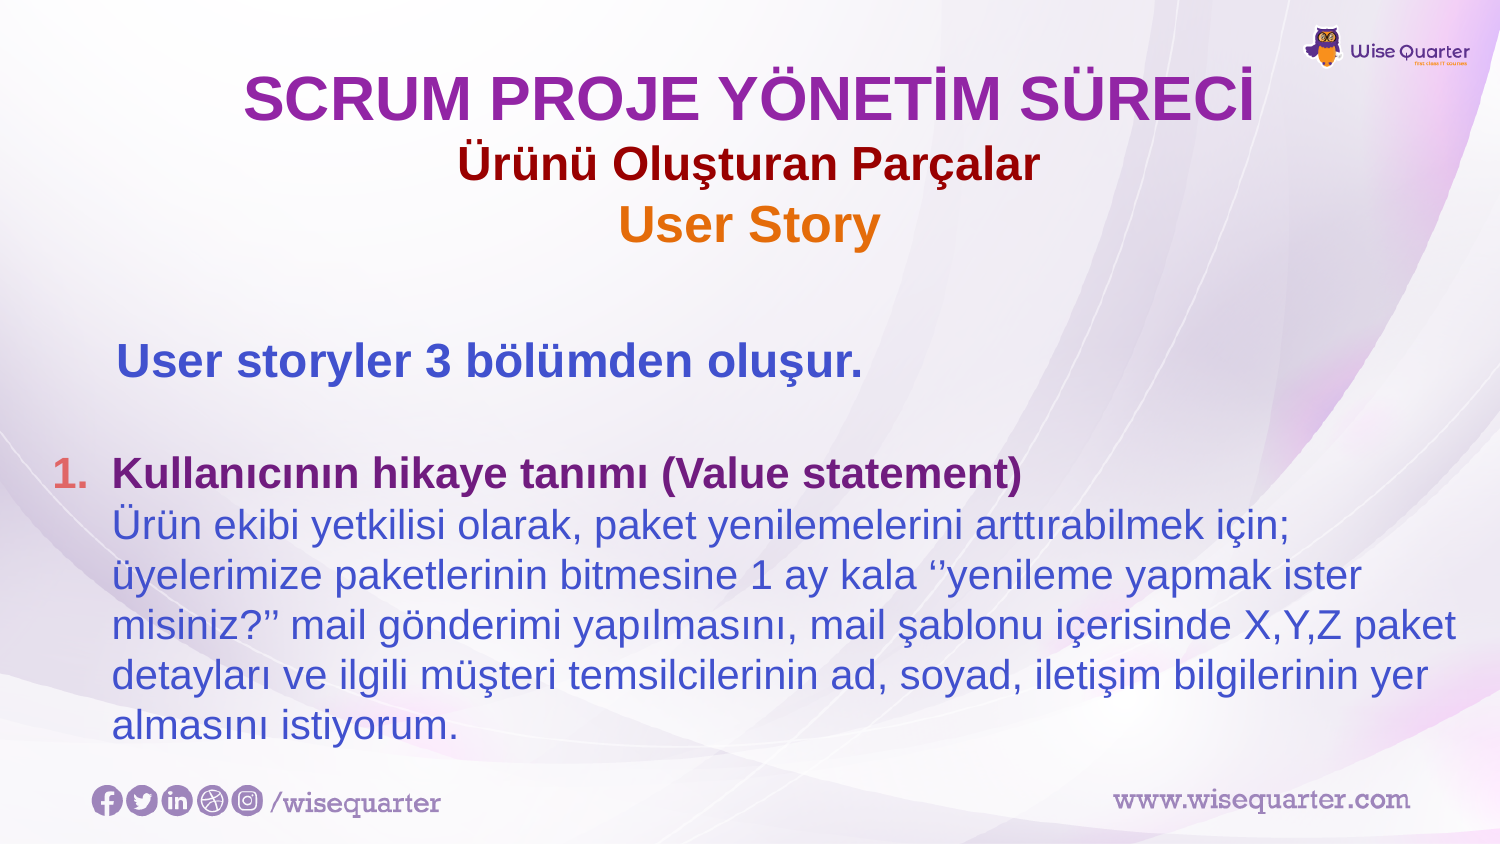

# SCRUM PROJE YÖNETİM SÜRECİ
Ürünü Oluşturan Parçalar
User Story

      User storyler 3 bölümden oluşur.

Kullanıcının hikaye tanımı (Value statement)
Ürün ekibi yetkilisi olarak, paket yenilemelerini arttırabilmek için;
üyelerimize paketlerinin bitmesine 1 ay kala ‘’yenileme yapmak ister misiniz?’’ mail gönderimi yapılmasını, mail şablonu içerisinde X,Y,Z paket detayları ve ilgili müşteri temsilcilerinin ad, soyad, iletişim bilgilerinin yer almasını istiyorum.